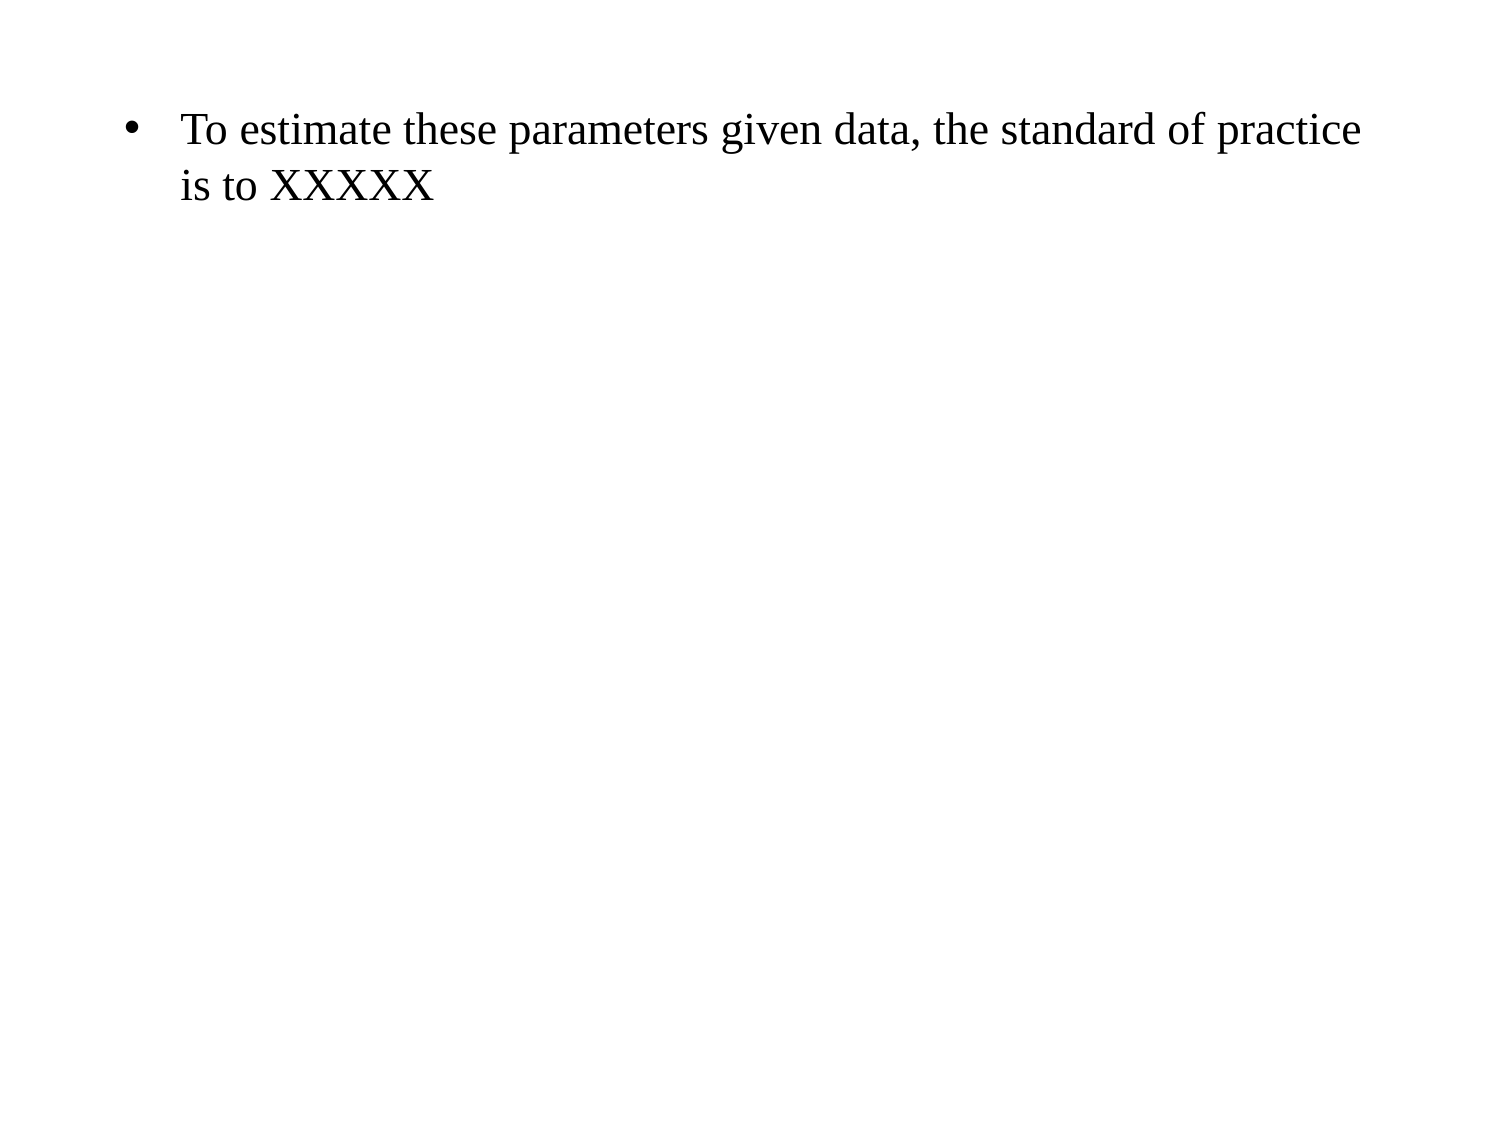

To estimate these parameters given data, the standard of practice is to XXXXX